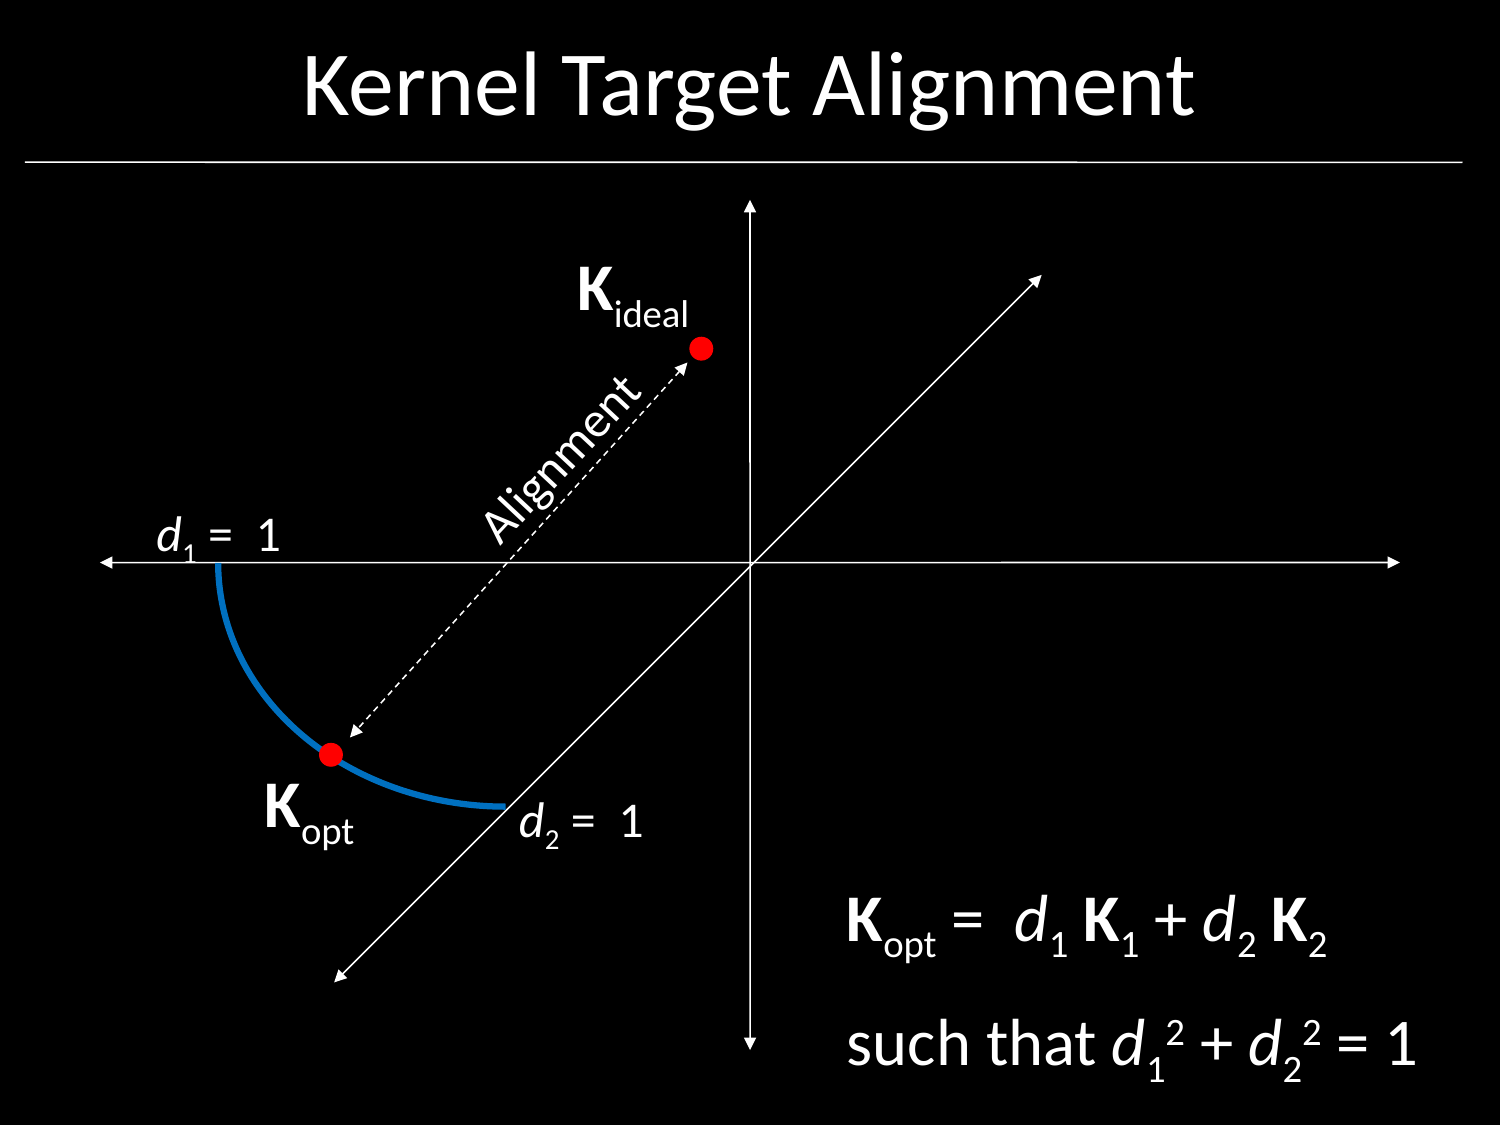

# Kernel Target Alignment

Kideal

Alignment
d1 =  1

Kopt
d2 =  1
Kopt =  d1 K1 + d2 K2
such that d12 + d22 = 1